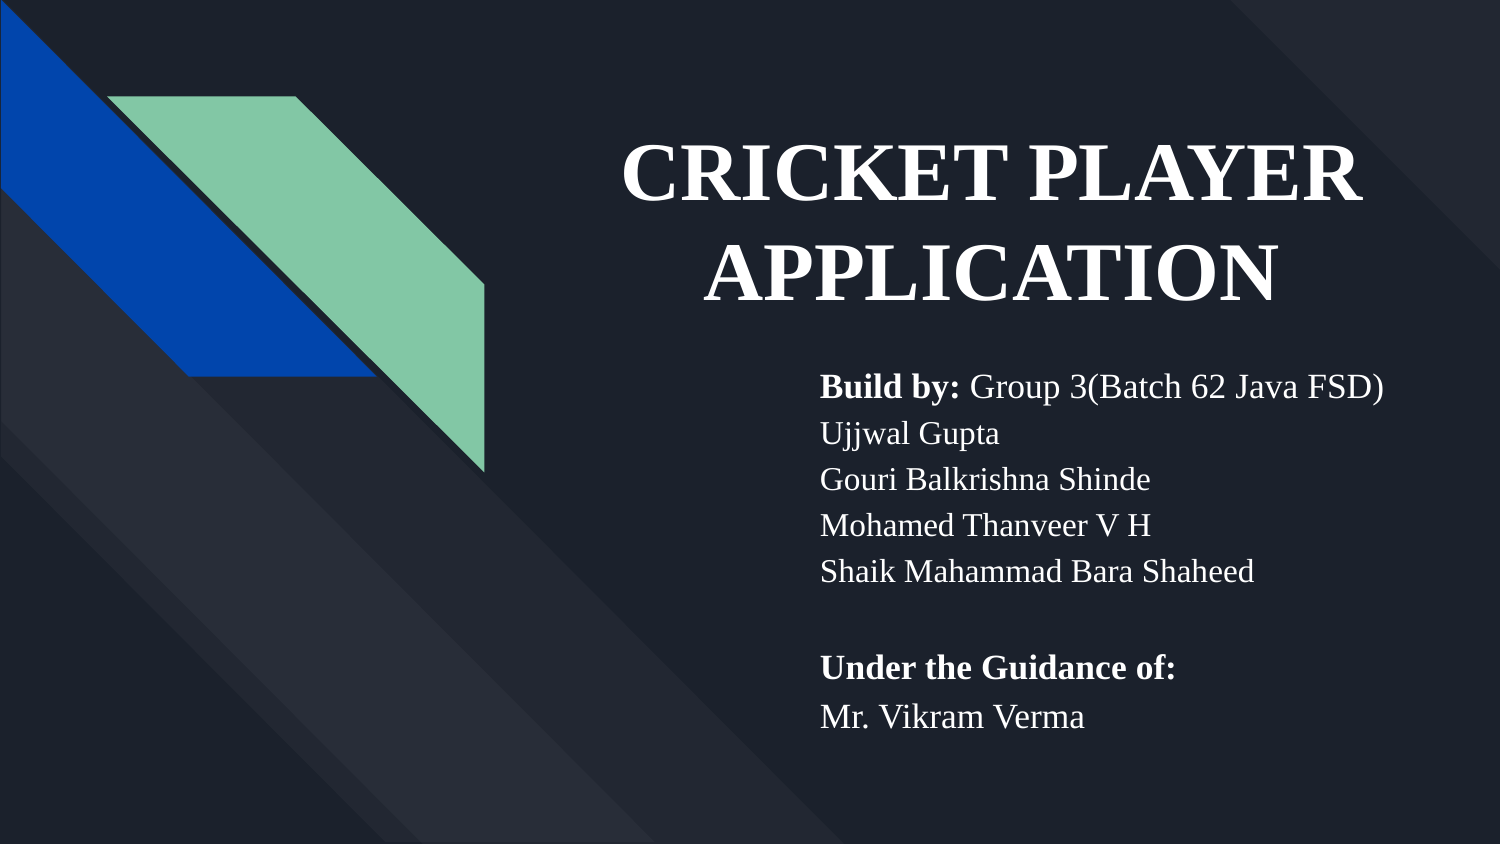

# CRICKET PLAYER APPLICATION
Build by: Group 3(Batch 62 Java FSD)
Ujjwal Gupta
Gouri Balkrishna Shinde
Mohamed Thanveer V H
Shaik Mahammad Bara Shaheed

Under the Guidance of:
Mr. Vikram Verma